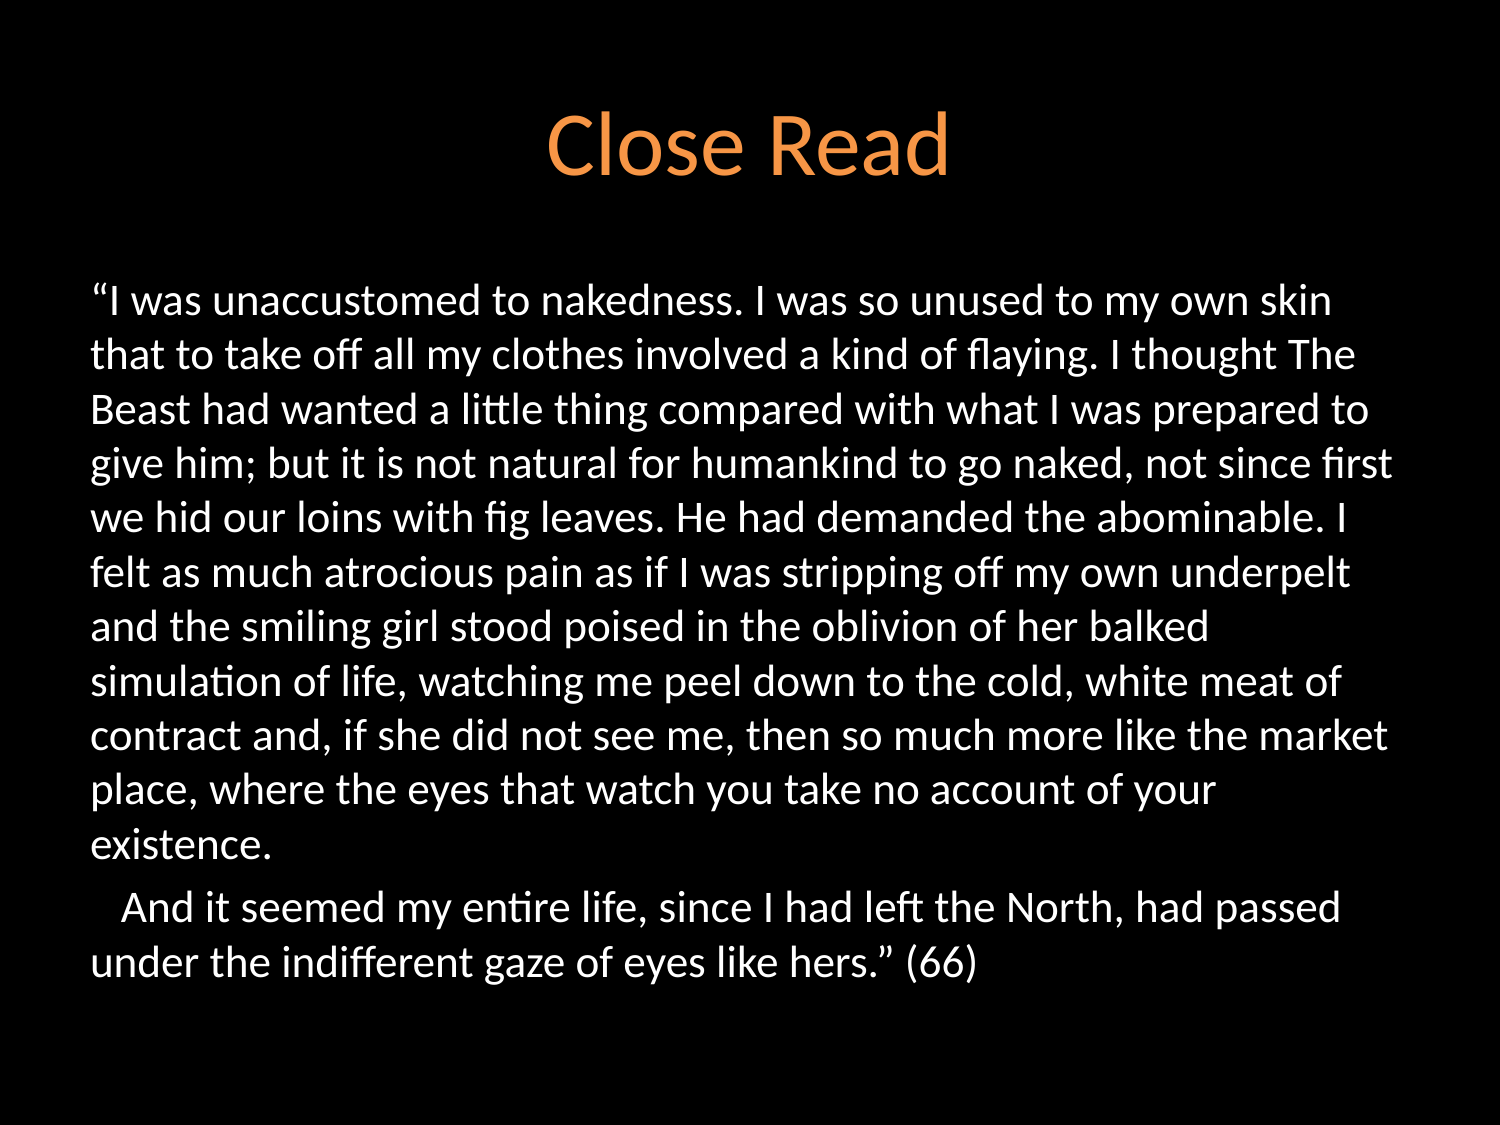

# Close Read
“I was unaccustomed to nakedness. I was so unused to my own skin that to take off all my clothes involved a kind of flaying. I thought The Beast had wanted a little thing compared with what I was prepared to give him; but it is not natural for humankind to go naked, not since first we hid our loins with fig leaves. He had demanded the abominable. I felt as much atrocious pain as if I was stripping off my own underpelt and the smiling girl stood poised in the oblivion of her balked simulation of life, watching me peel down to the cold, white meat of contract and, if she did not see me, then so much more like the market place, where the eyes that watch you take no account of your existence.
   And it seemed my entire life, since I had left the North, had passed under the indifferent gaze of eyes like hers.” (66)